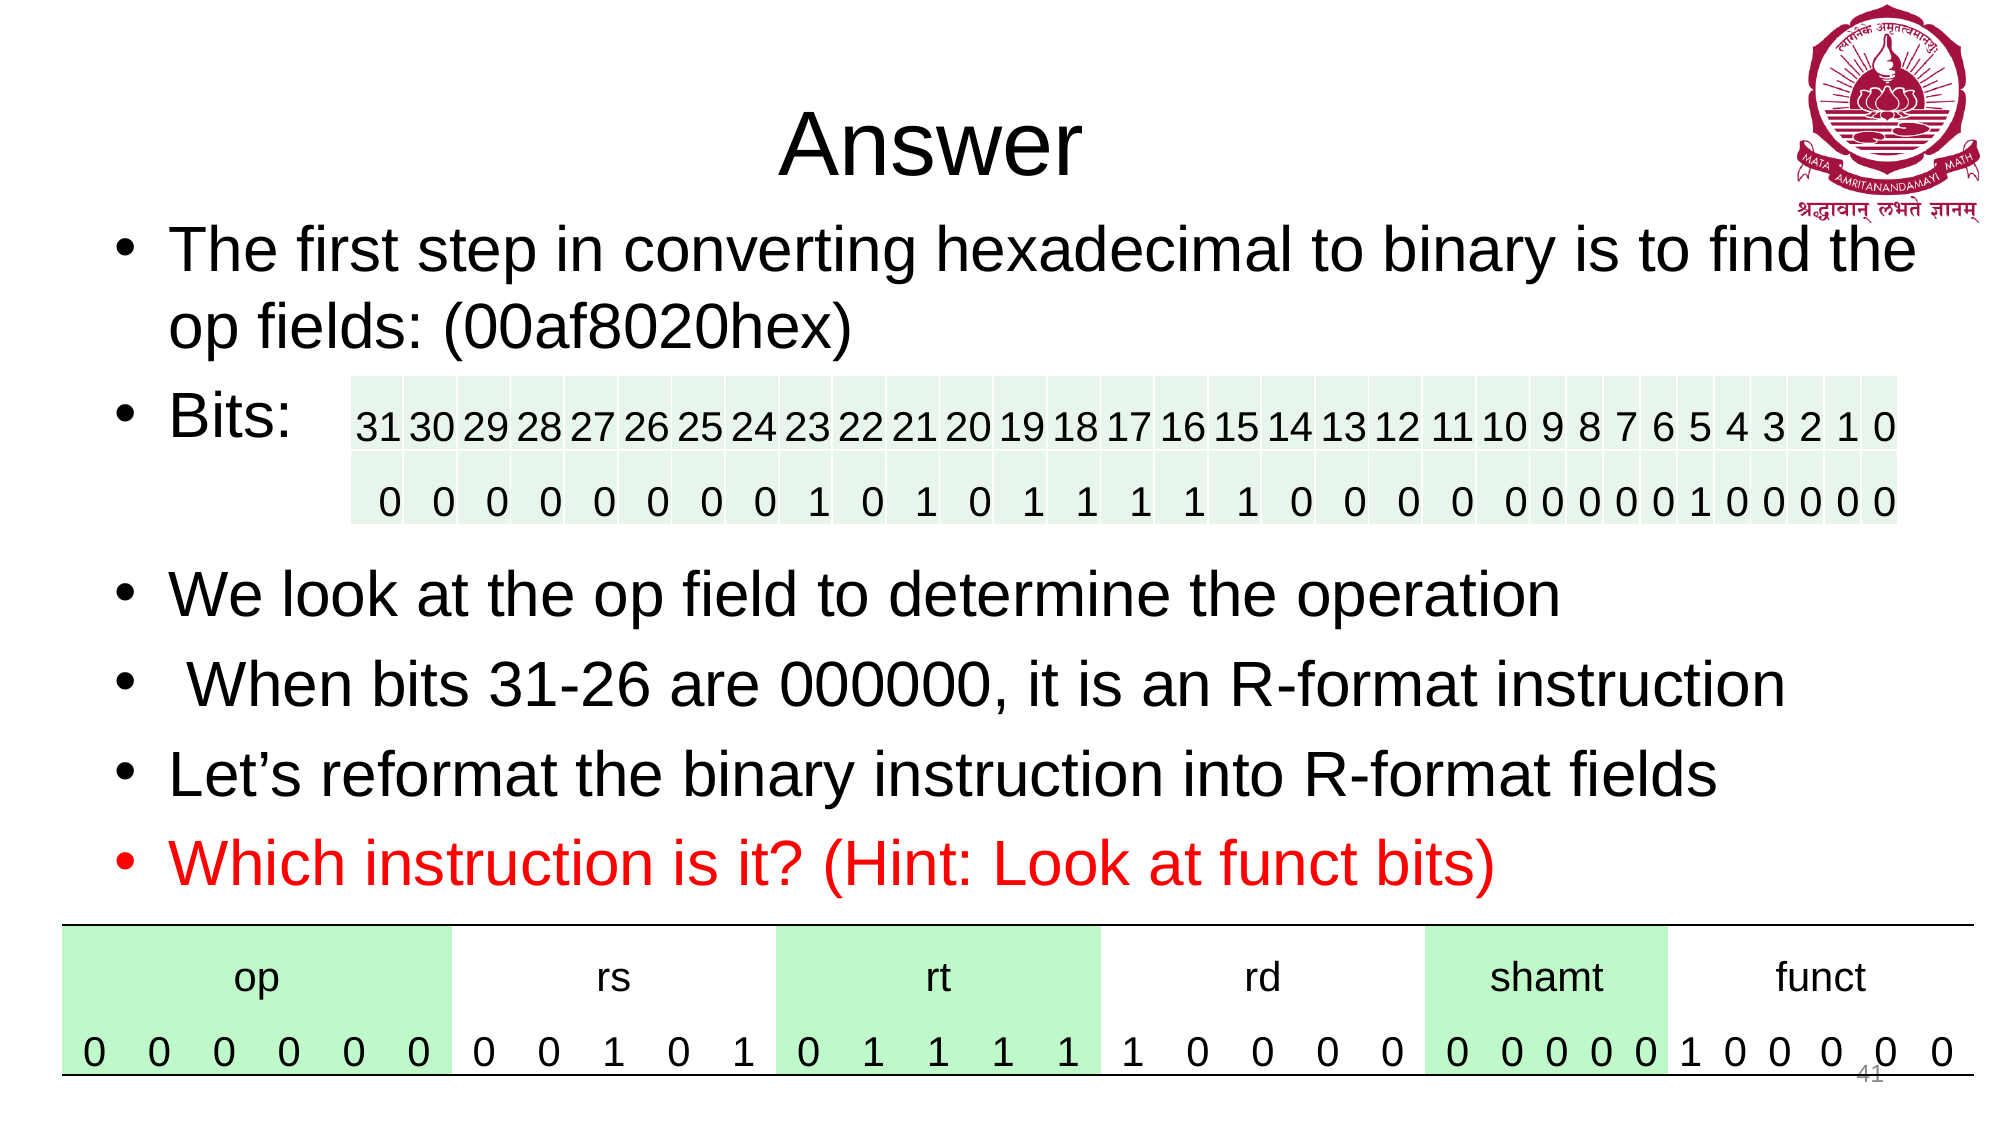

# Answer
The first step in converting hexadecimal to binary is to find the op fields: (00af8020hex)
Bits:

We look at the op field to determine the operation
 When bits 31-26 are 000000, it is an R-format instruction
Let’s reformat the binary instruction into R-format fields
Which instruction is it? (Hint: Look at funct bits)
| 31 | 30 | 29 | 28 | 27 | 26 | 25 | 24 | 23 | 22 | 21 | 20 | 19 | 18 | 17 | 16 | 15 | 14 | 13 | 12 | 11 | 10 | 9 | 8 | 7 | 6 | 5 | 4 | 3 | 2 | 1 | 0 |
| --- | --- | --- | --- | --- | --- | --- | --- | --- | --- | --- | --- | --- | --- | --- | --- | --- | --- | --- | --- | --- | --- | --- | --- | --- | --- | --- | --- | --- | --- | --- | --- |
| 0 | 0 | 0 | 0 | 0 | 0 | 0 | 0 | 1 | 0 | 1 | 0 | 1 | 1 | 1 | 1 | 1 | 0 | 0 | 0 | 0 | 0 | 0 | 0 | 0 | 0 | 1 | 0 | 0 | 0 | 0 | 0 |
| op |  |  |  |  |  | rs |  |  |  |  | rt |  |  |  |  | rd |  |  |  |  | shamt |  |  |  |  | funct |  |  |  |  |  |
| --- | --- | --- | --- | --- | --- | --- | --- | --- | --- | --- | --- | --- | --- | --- | --- | --- | --- | --- | --- | --- | --- | --- | --- | --- | --- | --- | --- | --- | --- | --- | --- |
| 0 | 0 | 0 | 0 | 0 | 0 | 0 | 0 | 1 | 0 | 1 | 0 | 1 | 1 | 1 | 1 | 1 | 0 | 0 | 0 | 0 | 0 | 0 | 0 | 0 | 0 | 1 | 0 | 0 | 0 | 0 | 0 |
41